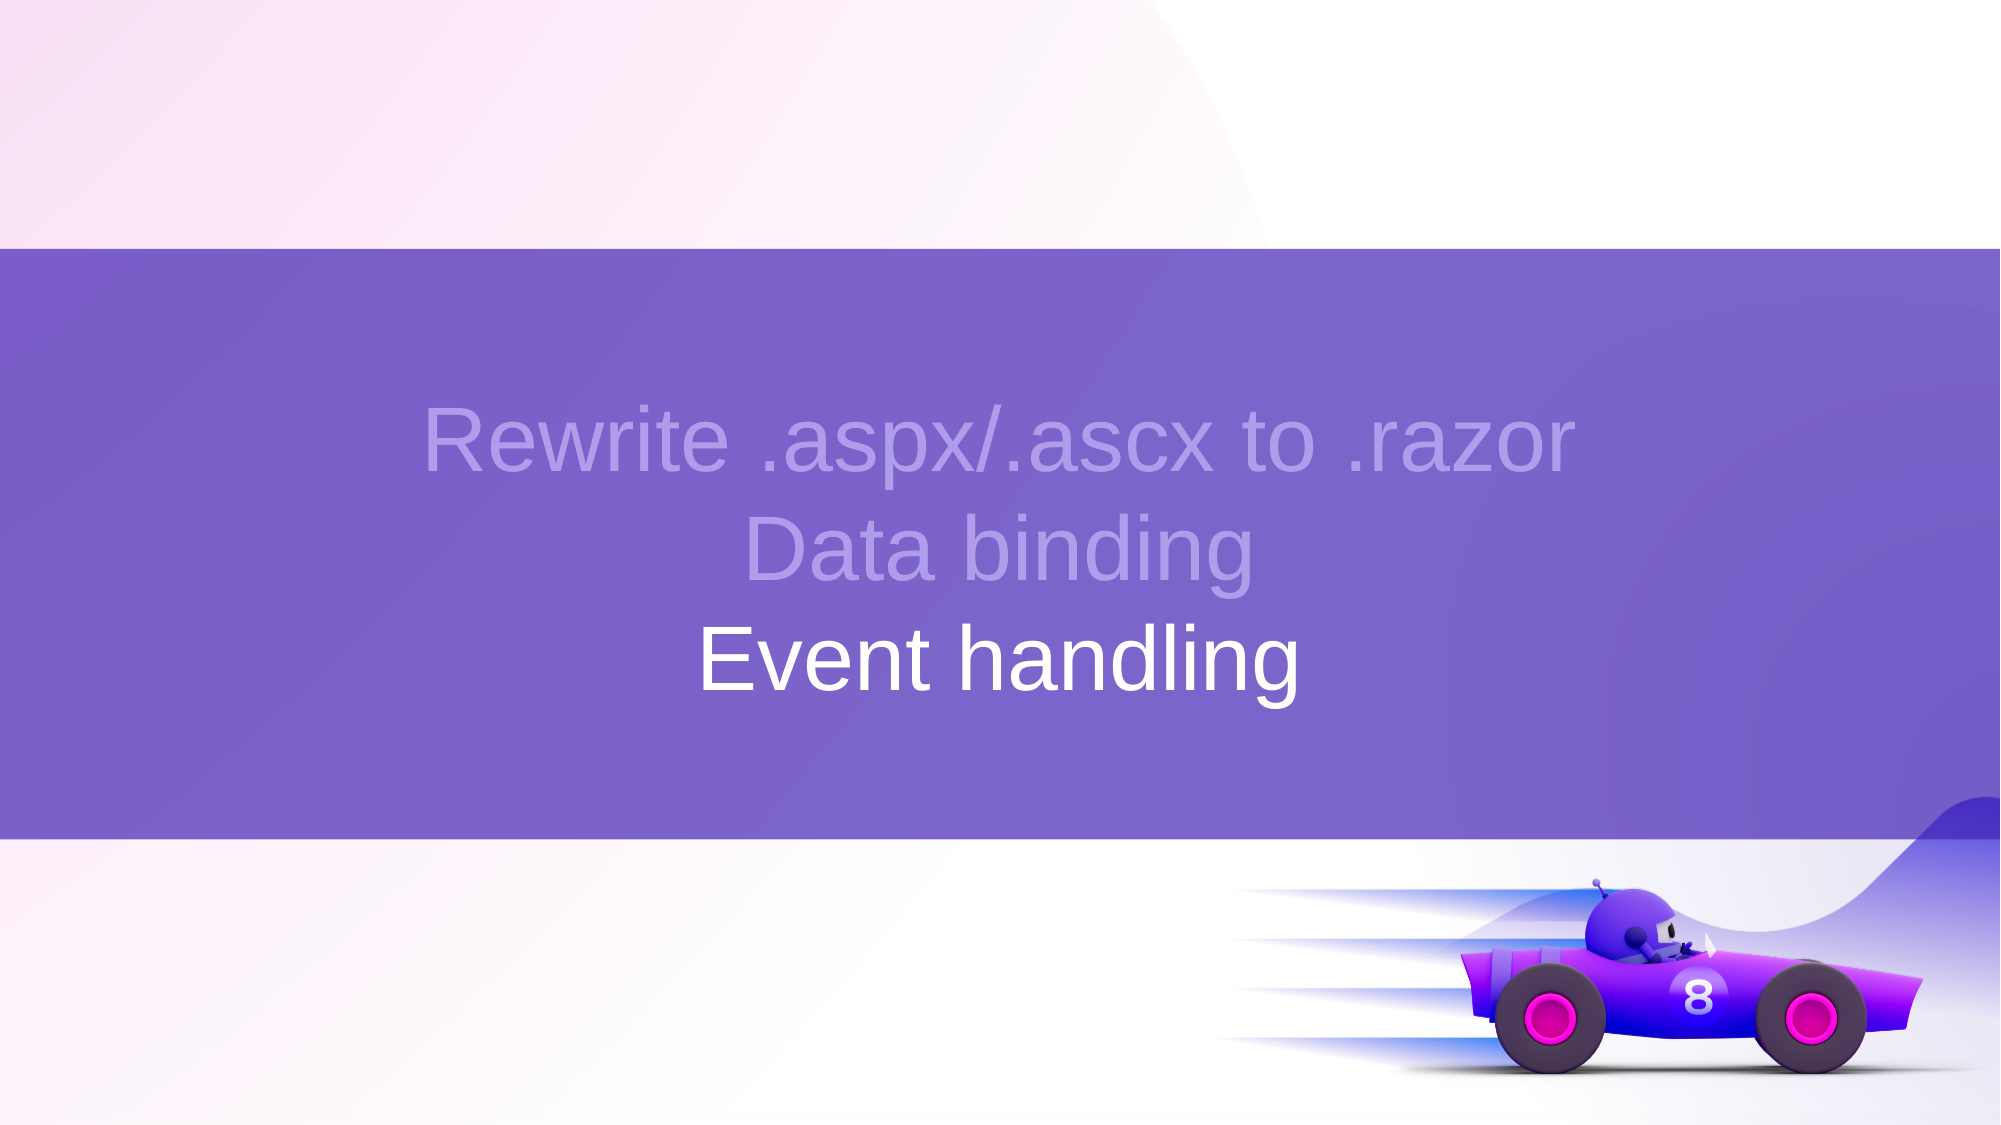

Rewrite .aspx/.ascx to .razor
Data binding
Event handling